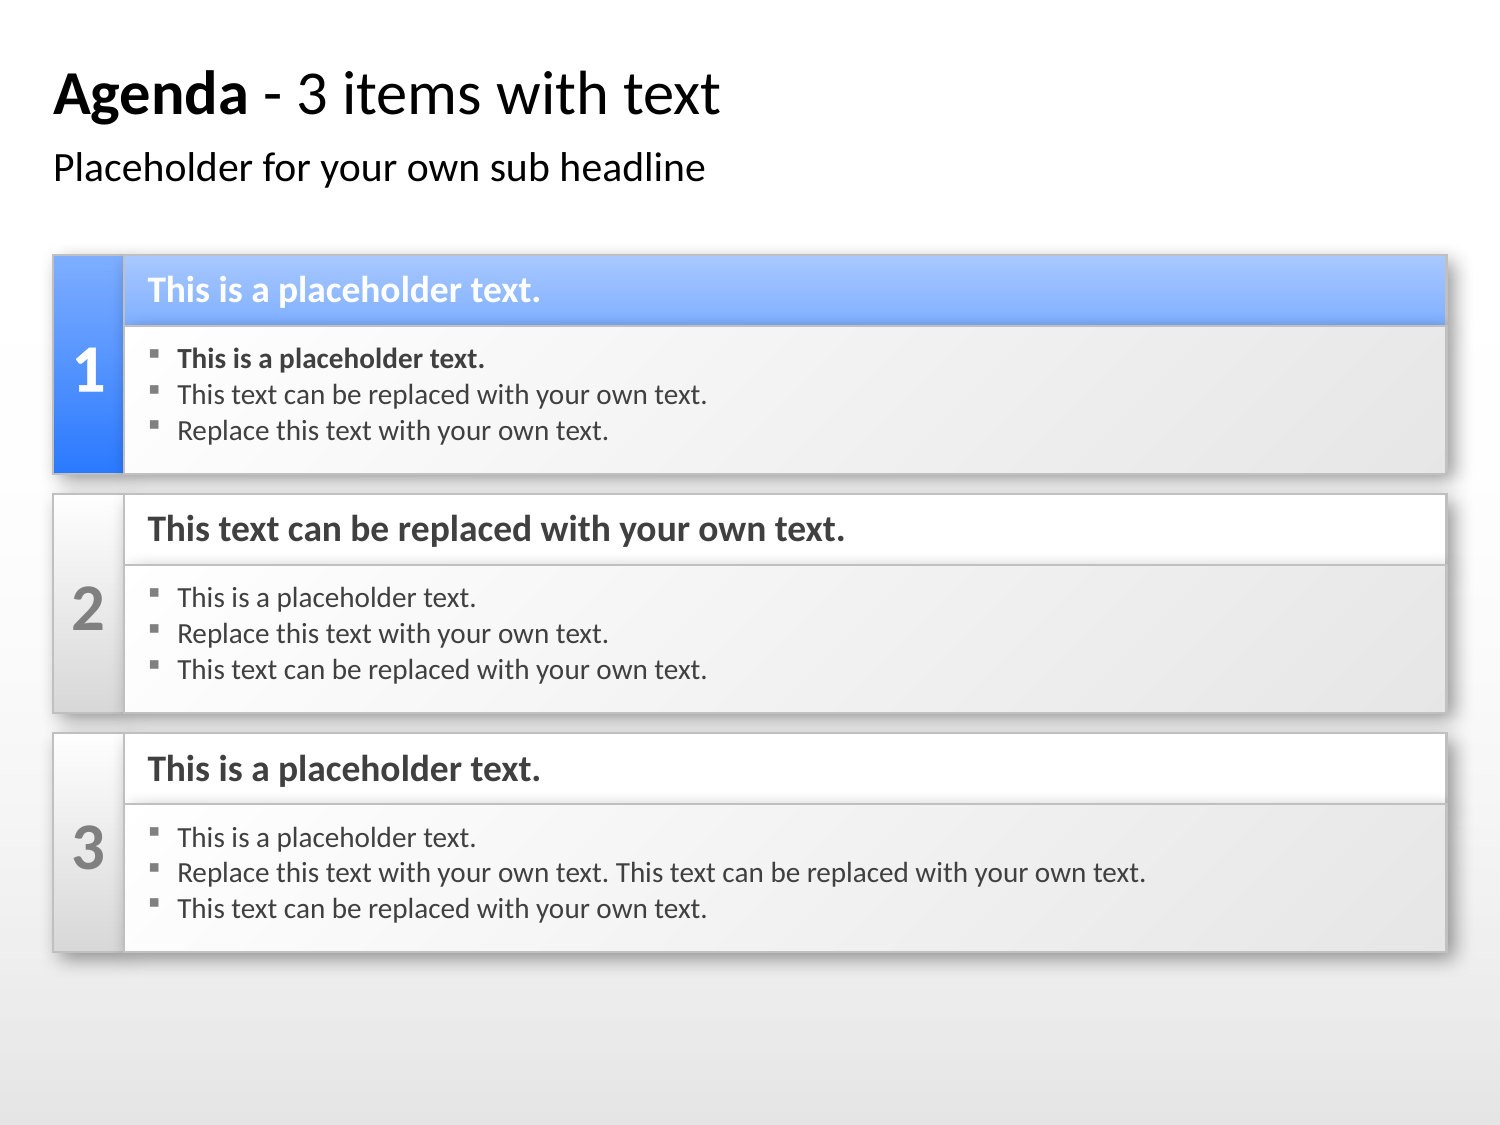

# Agenda - 3 items with text
Placeholder for your own sub headline
1
This is a placeholder text.
This is a placeholder text.
This text can be replaced with your own text.
Replace this text with your own text.
2
This text can be replaced with your own text.
This is a placeholder text.
Replace this text with your own text.
This text can be replaced with your own text.
3
This is a placeholder text.
This is a placeholder text.
Replace this text with your own text. This text can be replaced with your own text.
This text can be replaced with your own text.